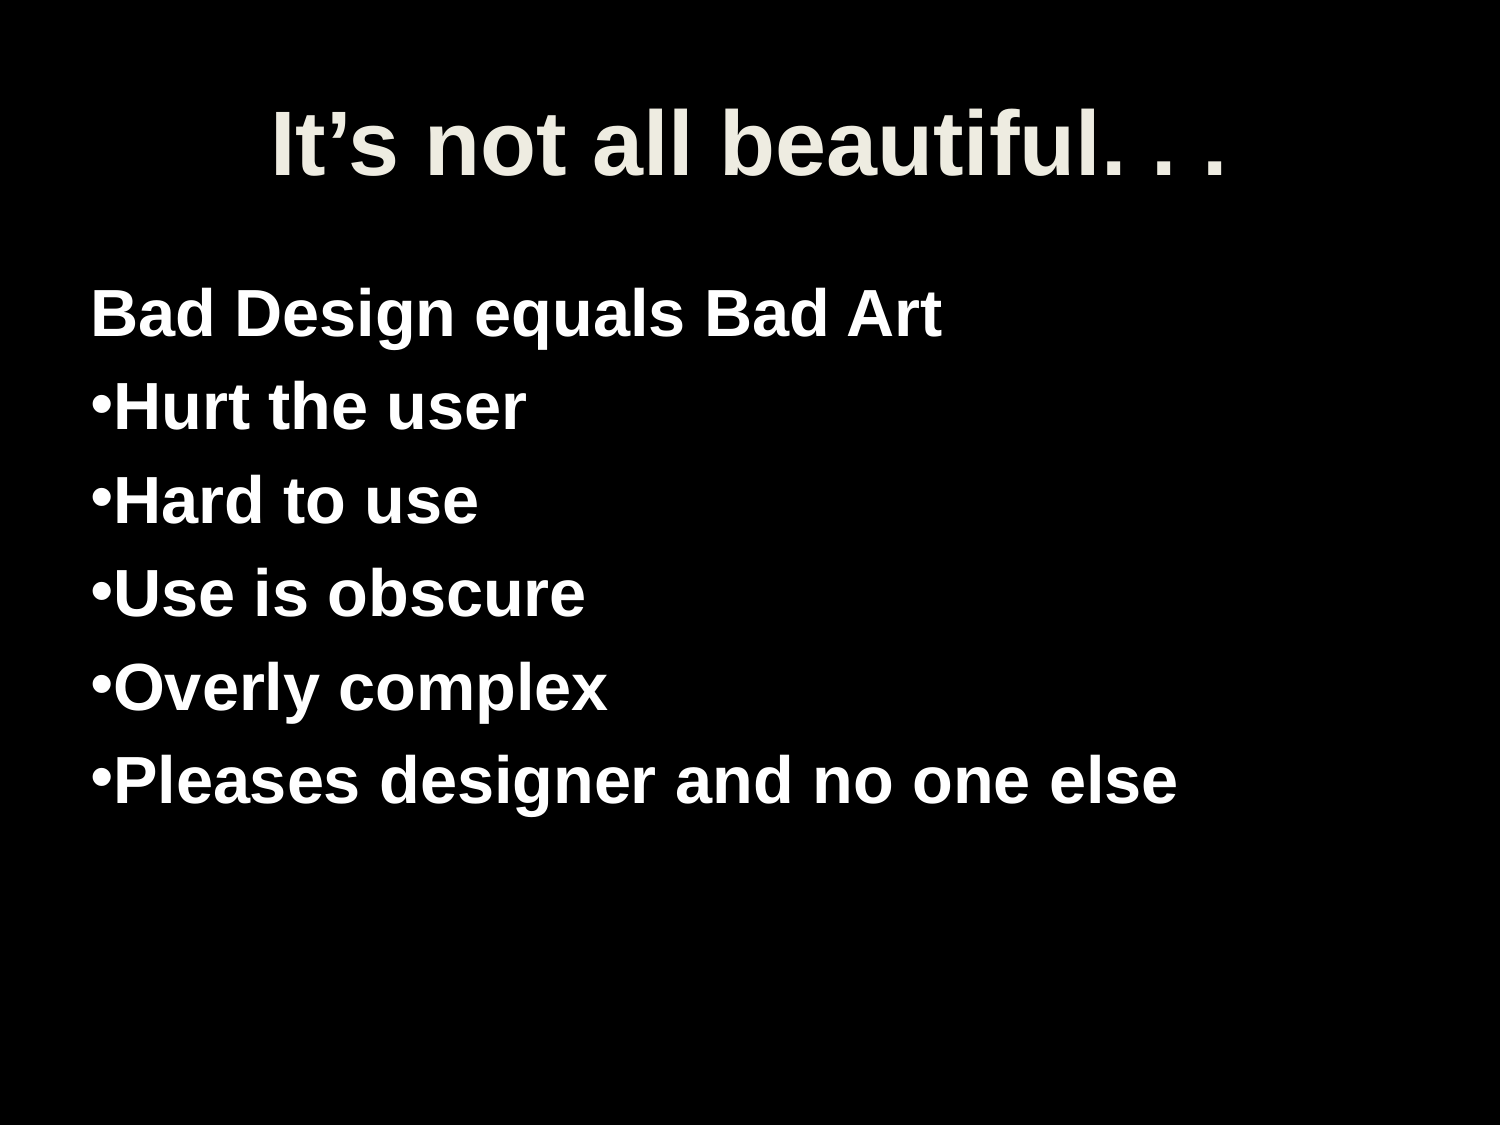

# It’s not all beautiful. . .
Bad Design equals Bad Art
Hurt the user
Hard to use
Use is obscure
Overly complex
Pleases designer and no one else